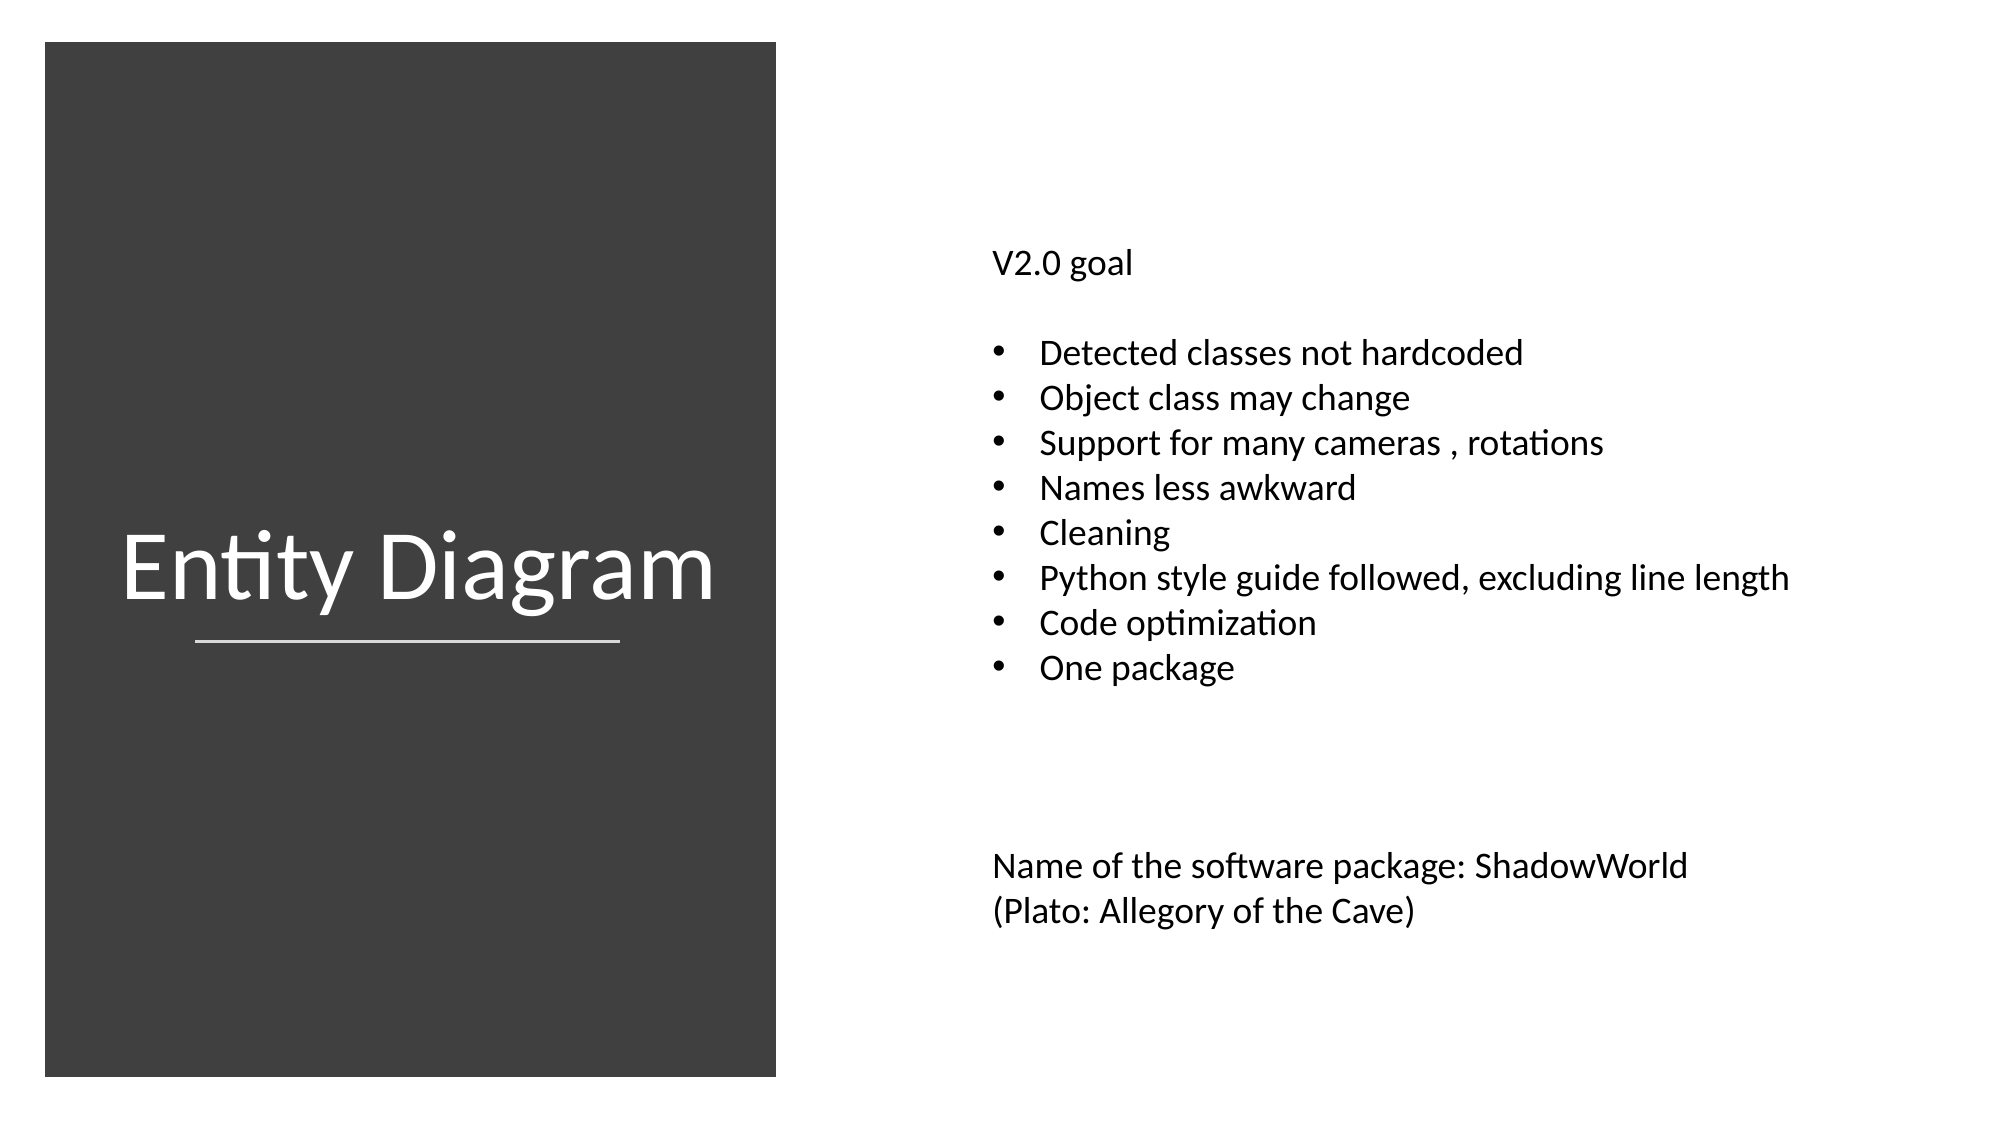

Entity Diagram
V2.0 goal

Detected classes not hardcoded
Object class may change
Support for many cameras , rotations
Names less awkward
Cleaning
Python style guide followed, excluding line length
Code optimization
One package
Name of the software package: ShadowWorld
(Plato: Allegory of the Cave)